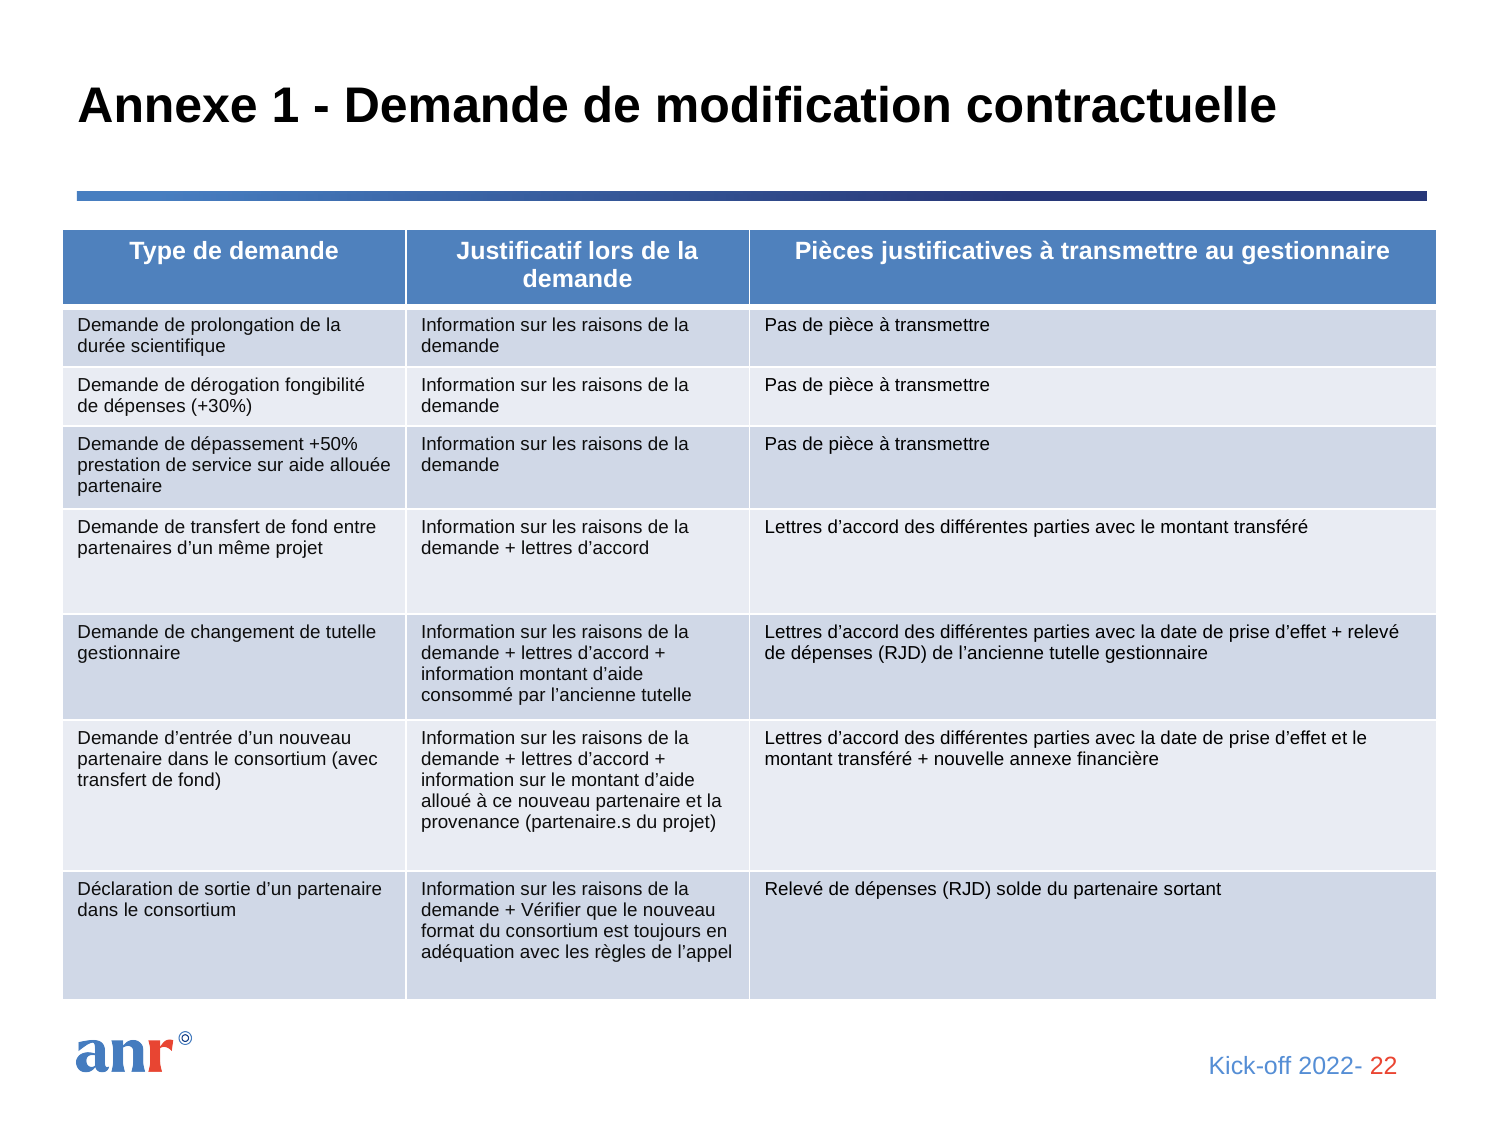

# Annexe 1 - Demande de modification contractuelle
| Type de demande | Justificatif lors de la demande | Pièces justificatives à transmettre au gestionnaire |
| --- | --- | --- |
| Demande de prolongation de la durée scientifique | Information sur les raisons de la demande | Pas de pièce à transmettre |
| Demande de dérogation fongibilité de dépenses (+30%) | Information sur les raisons de la demande | Pas de pièce à transmettre |
| Demande de dépassement +50% prestation de service sur aide allouée partenaire | Information sur les raisons de la demande | Pas de pièce à transmettre |
| Demande de transfert de fond entre partenaires d’un même projet | Information sur les raisons de la demande + lettres d’accord | Lettres d’accord des différentes parties avec le montant transféré |
| Demande de changement de tutelle gestionnaire | Information sur les raisons de la demande + lettres d’accord + information montant d’aide consommé par l’ancienne tutelle | Lettres d’accord des différentes parties avec la date de prise d’effet + relevé de dépenses (RJD) de l’ancienne tutelle gestionnaire |
| Demande d’entrée d’un nouveau partenaire dans le consortium (avec transfert de fond) | Information sur les raisons de la demande + lettres d’accord + information sur le montant d’aide alloué à ce nouveau partenaire et la provenance (partenaire.s du projet) | Lettres d’accord des différentes parties avec la date de prise d’effet et le montant transféré + nouvelle annexe financière |
| Déclaration de sortie d’un partenaire dans le consortium | Information sur les raisons de la demande + Vérifier que le nouveau format du consortium est toujours en adéquation avec les règles de l’appel | Relevé de dépenses (RJD) solde du partenaire sortant |